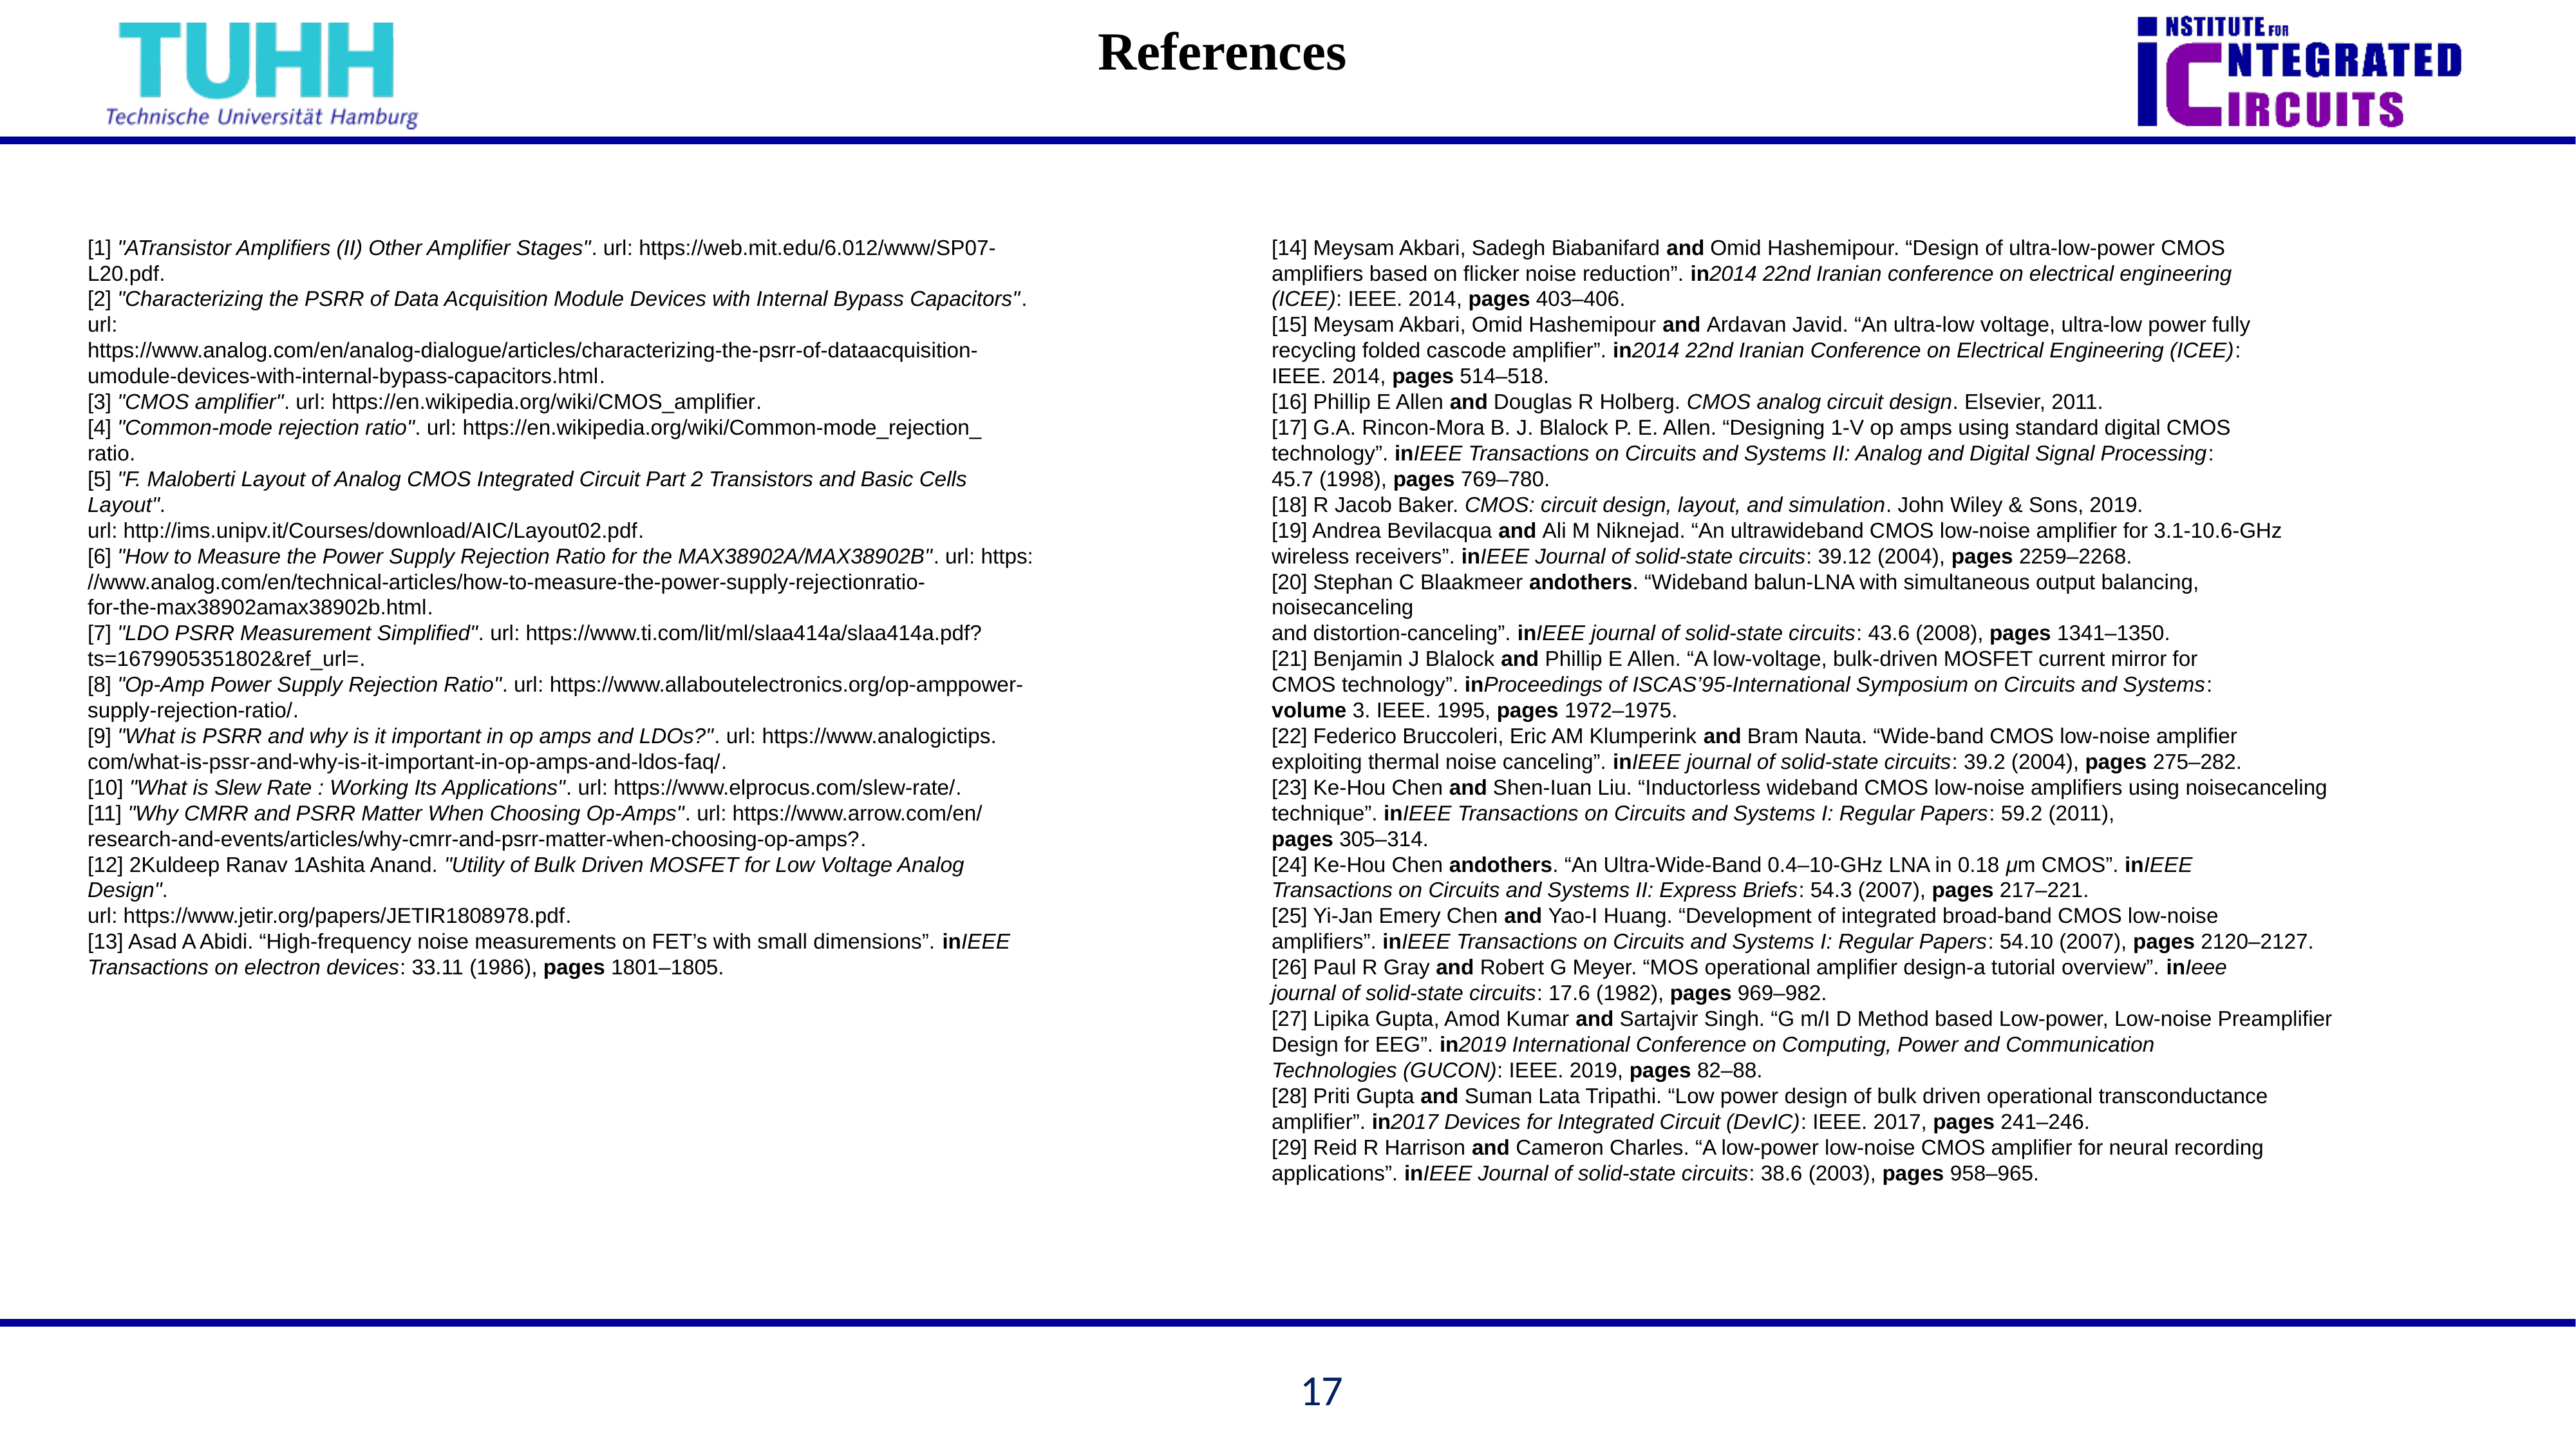

# References
[1] "ATransistor Amplifiers (II) Other Amplifier Stages". url: https://web.mit.edu/6.012/www/SP07-
L20.pdf.
[2] "Characterizing the PSRR of Data Acquisition Module Devices with Internal Bypass Capacitors". url:
https://www.analog.com/en/analog-dialogue/articles/characterizing-the-psrr-of-dataacquisition-
umodule-devices-with-internal-bypass-capacitors.html.
[3] "CMOS amplifier". url: https://en.wikipedia.org/wiki/CMOS_amplifier.
[4] "Common-mode rejection ratio". url: https://en.wikipedia.org/wiki/Common-mode_rejection_
ratio.
[5] "F. Maloberti Layout of Analog CMOS Integrated Circuit Part 2 Transistors and Basic Cells Layout".
url: http://ims.unipv.it/Courses/download/AIC/Layout02.pdf.
[6] "How to Measure the Power Supply Rejection Ratio for the MAX38902A/MAX38902B". url: https:
//www.analog.com/en/technical-articles/how-to-measure-the-power-supply-rejectionratio-
for-the-max38902amax38902b.html.
[7] "LDO PSRR Measurement Simplified". url: https://www.ti.com/lit/ml/slaa414a/slaa414a.pdf?
ts=1679905351802&ref_url=.
[8] "Op-Amp Power Supply Rejection Ratio". url: https://www.allaboutelectronics.org/op-amppower-
supply-rejection-ratio/.
[9] "What is PSRR and why is it important in op amps and LDOs?". url: https://www.analogictips.
com/what-is-pssr-and-why-is-it-important-in-op-amps-and-ldos-faq/.
[10] "What is Slew Rate : Working Its Applications". url: https://www.elprocus.com/slew-rate/.
[11] "Why CMRR and PSRR Matter When Choosing Op-Amps". url: https://www.arrow.com/en/
research-and-events/articles/why-cmrr-and-psrr-matter-when-choosing-op-amps?.
[12] 2Kuldeep Ranav 1Ashita Anand. "Utility of Bulk Driven MOSFET for Low Voltage Analog Design".
url: https://www.jetir.org/papers/JETIR1808978.pdf.
[13] Asad A Abidi. “High-frequency noise measurements on FET’s with small dimensions”. inIEEE
Transactions on electron devices: 33.11 (1986), pages 1801–1805.
[14] Meysam Akbari, Sadegh Biabanifard and Omid Hashemipour. “Design of ultra-low-power CMOS
amplifiers based on flicker noise reduction”. in2014 22nd Iranian conference on electrical engineering
(ICEE): IEEE. 2014, pages 403–406.
[15] Meysam Akbari, Omid Hashemipour and Ardavan Javid. “An ultra-low voltage, ultra-low power fully
recycling folded cascode amplifier”. in2014 22nd Iranian Conference on Electrical Engineering (ICEE):
IEEE. 2014, pages 514–518.
[16] Phillip E Allen and Douglas R Holberg. CMOS analog circuit design. Elsevier, 2011.
[17] G.A. Rincon-Mora B. J. Blalock P. E. Allen. “Designing 1-V op amps using standard digital CMOS
technology”. inIEEE Transactions on Circuits and Systems II: Analog and Digital Signal Processing:
45.7 (1998), pages 769–780.
[18] R Jacob Baker. CMOS: circuit design, layout, and simulation. John Wiley & Sons, 2019.
[19] Andrea Bevilacqua and Ali M Niknejad. “An ultrawideband CMOS low-noise amplifier for 3.1-10.6-GHz
wireless receivers”. inIEEE Journal of solid-state circuits: 39.12 (2004), pages 2259–2268.
[20] Stephan C Blaakmeer andothers. “Wideband balun-LNA with simultaneous output balancing, noisecanceling
and distortion-canceling”. inIEEE journal of solid-state circuits: 43.6 (2008), pages 1341–1350.
[21] Benjamin J Blalock and Phillip E Allen. “A low-voltage, bulk-driven MOSFET current mirror for
CMOS technology”. inProceedings of ISCAS’95-International Symposium on Circuits and Systems:
volume 3. IEEE. 1995, pages 1972–1975.
[22] Federico Bruccoleri, Eric AM Klumperink and Bram Nauta. “Wide-band CMOS low-noise amplifier
exploiting thermal noise canceling”. inIEEE journal of solid-state circuits: 39.2 (2004), pages 275–282.
[23] Ke-Hou Chen and Shen-Iuan Liu. “Inductorless wideband CMOS low-noise amplifiers using noisecanceling
technique”. inIEEE Transactions on Circuits and Systems I: Regular Papers: 59.2 (2011),
pages 305–314.
[24] Ke-Hou Chen andothers. “An Ultra-Wide-Band 0.4–10-GHz LNA in 0.18 μm CMOS”. inIEEE
Transactions on Circuits and Systems II: Express Briefs: 54.3 (2007), pages 217–221.
[25] Yi-Jan Emery Chen and Yao-I Huang. “Development of integrated broad-band CMOS low-noise
amplifiers”. inIEEE Transactions on Circuits and Systems I: Regular Papers: 54.10 (2007), pages 2120–2127.
[26] Paul R Gray and Robert G Meyer. “MOS operational amplifier design-a tutorial overview”. inIeee
journal of solid-state circuits: 17.6 (1982), pages 969–982.
[27] Lipika Gupta, Amod Kumar and Sartajvir Singh. “G m/I D Method based Low-power, Low-noise Preamplifier
Design for EEG”. in2019 International Conference on Computing, Power and Communication
Technologies (GUCON): IEEE. 2019, pages 82–88.
[28] Priti Gupta and Suman Lata Tripathi. “Low power design of bulk driven operational transconductance
amplifier”. in2017 Devices for Integrated Circuit (DevIC): IEEE. 2017, pages 241–246.
[29] Reid R Harrison and Cameron Charles. “A low-power low-noise CMOS amplifier for neural recording
applications”. inIEEE Journal of solid-state circuits: 38.6 (2003), pages 958–965.
17